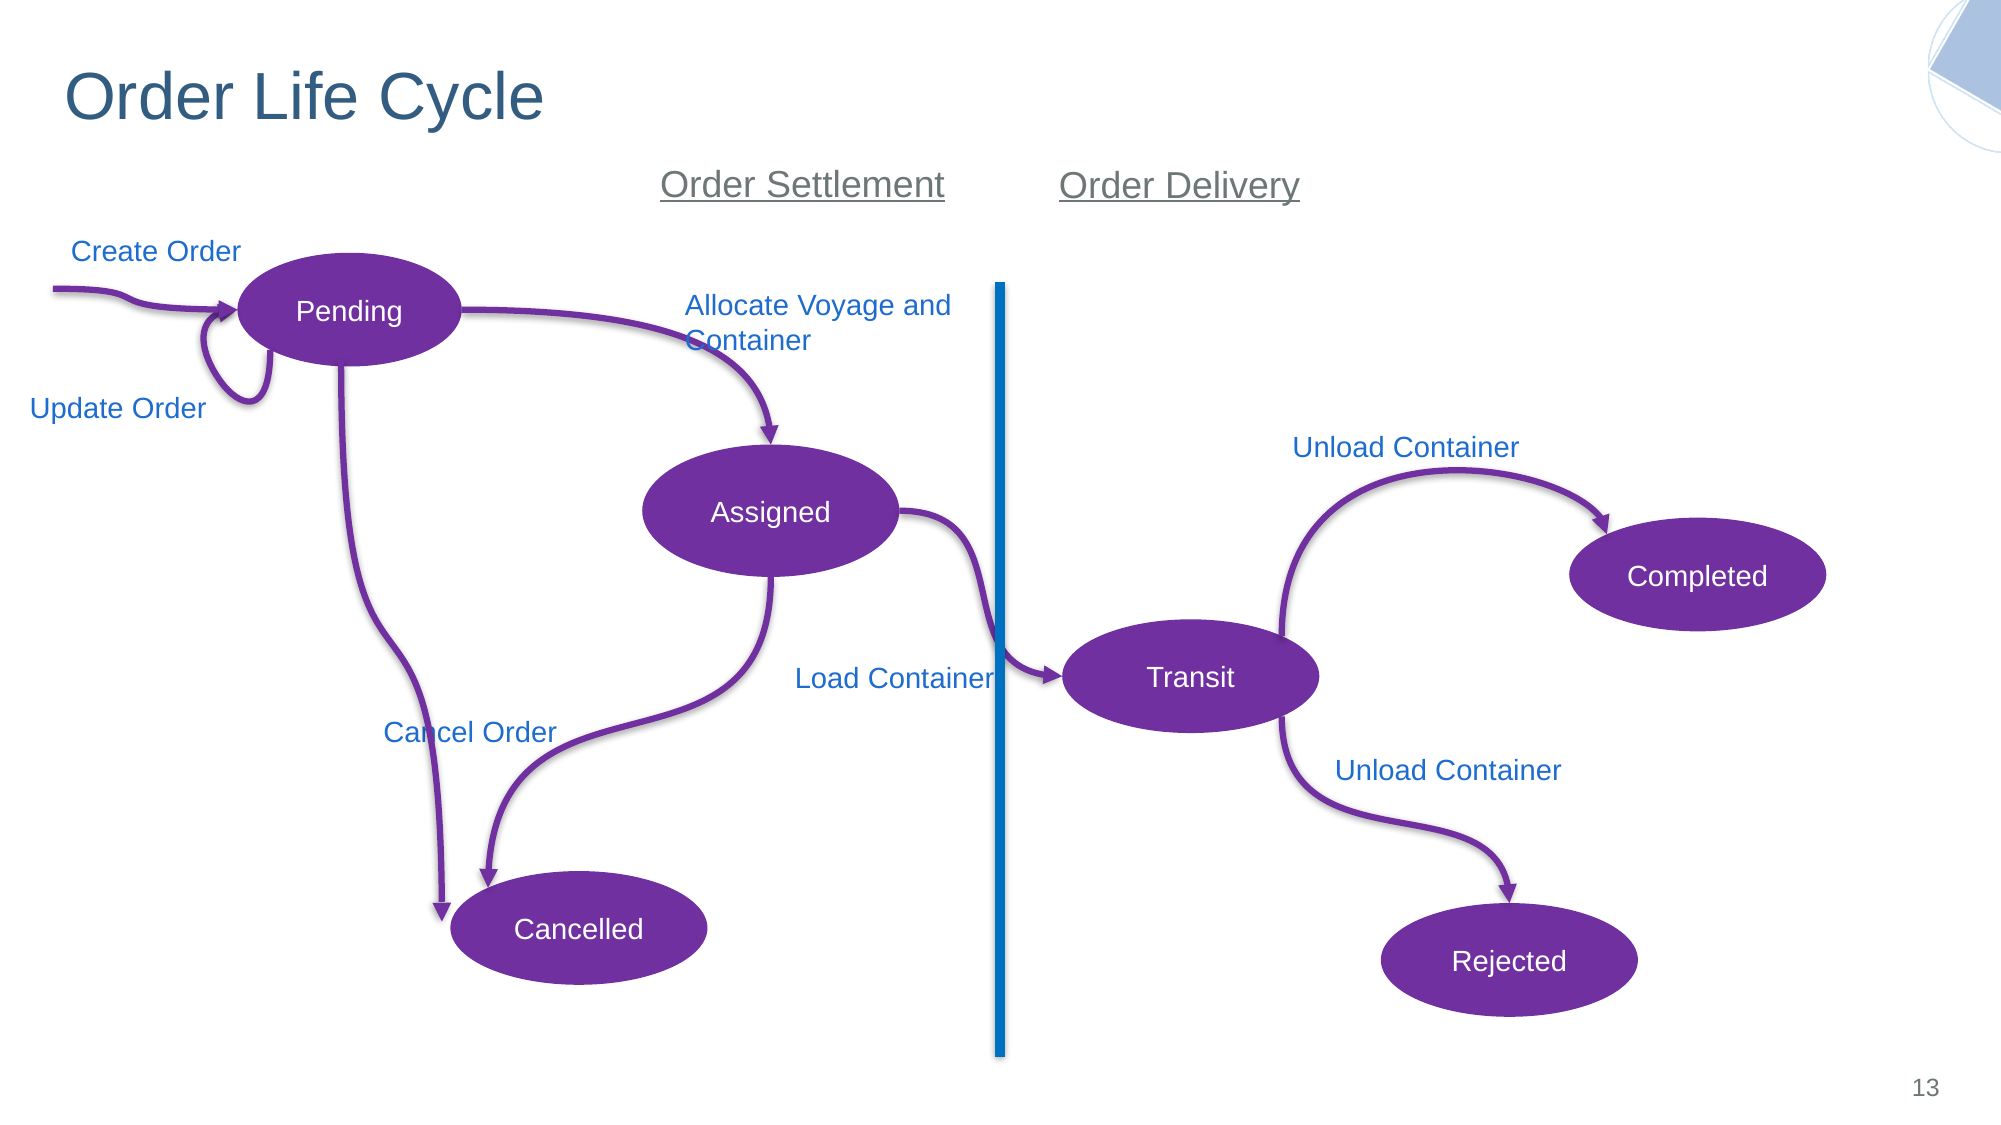

# Order Life Cycle
Order Settlement
Order Delivery
Create Order
Pending
Allocate Voyage and
Container
Update Order
Unload Container
Assigned
Completed
Transit
Load Container
Cancel Order
Unload Container
Cancelled
Rejected
13